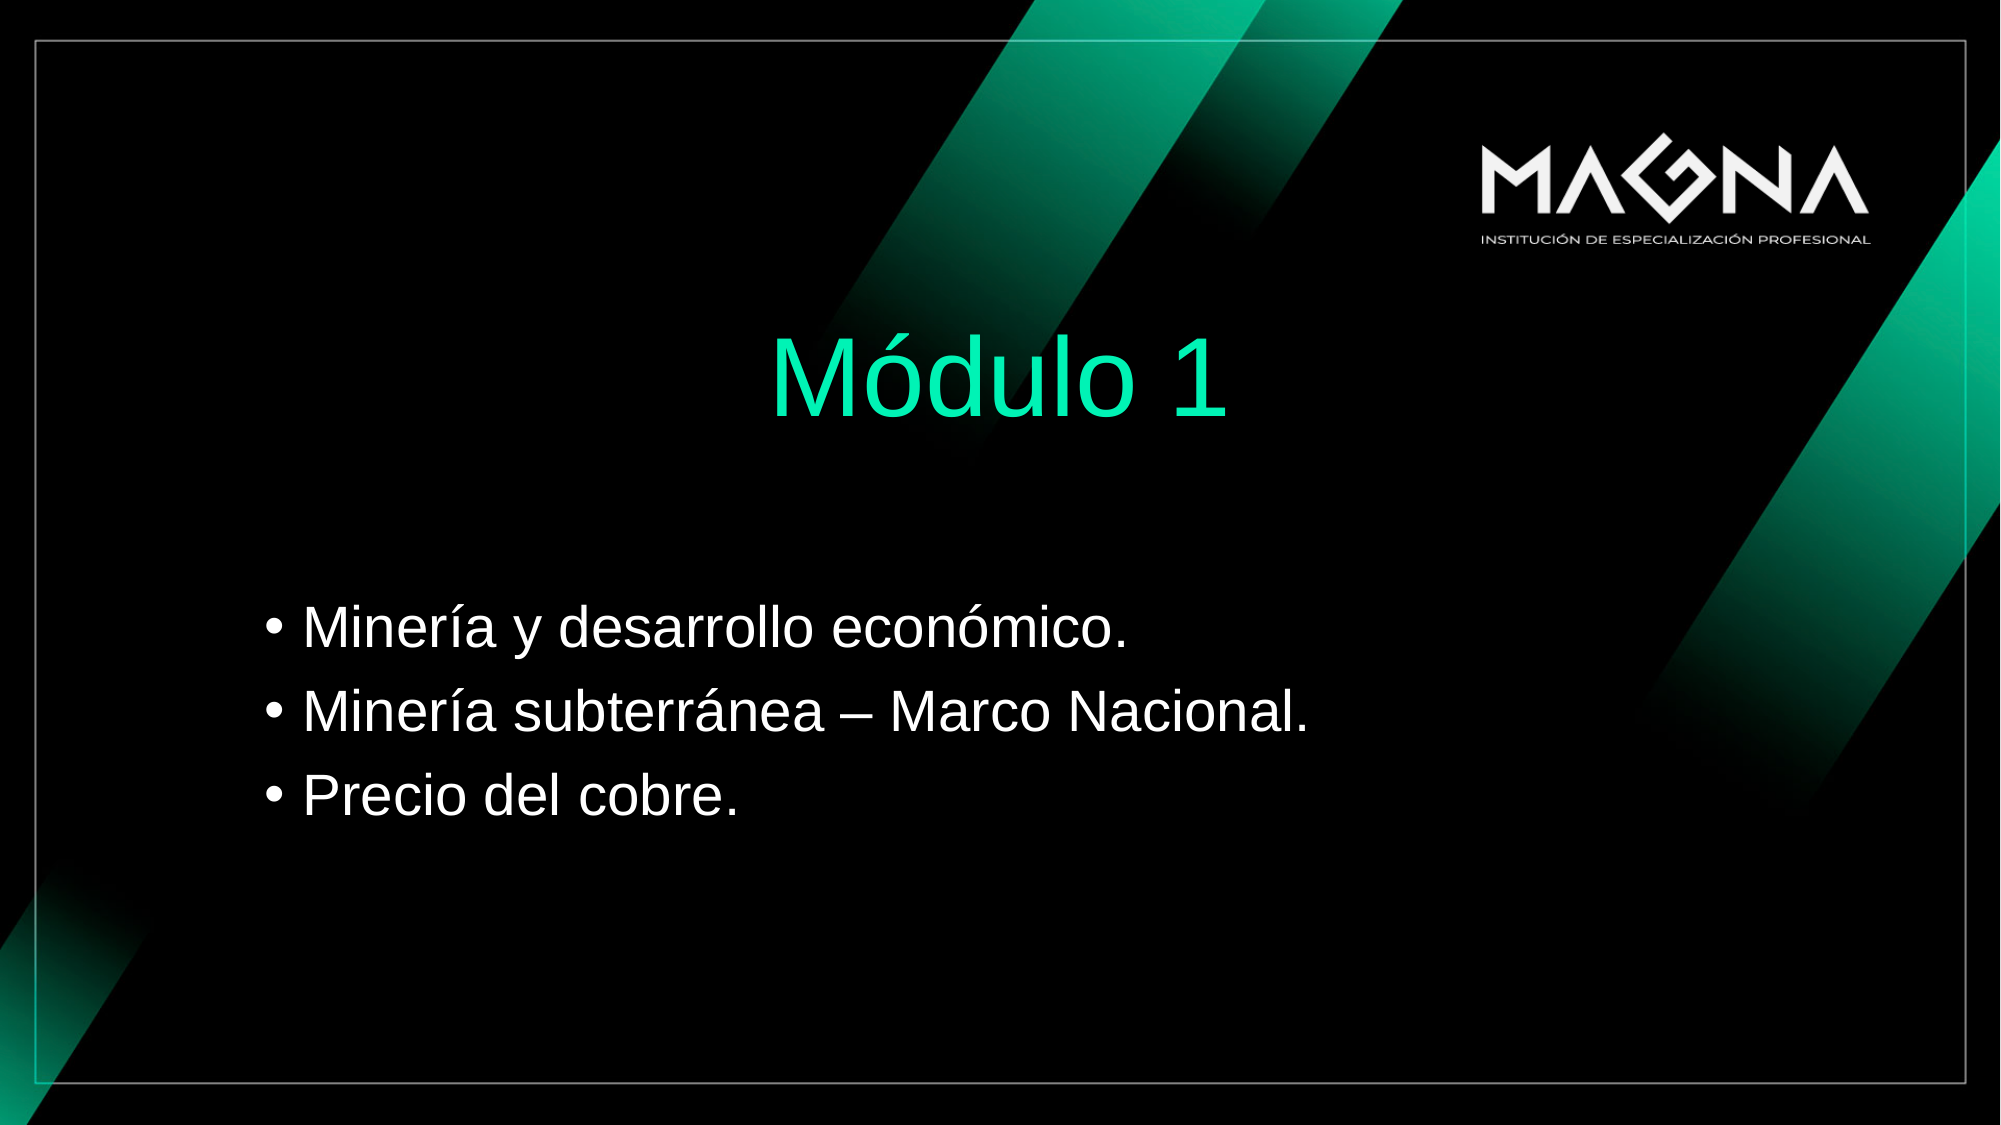

# Módulo 1
Minería y desarrollo económico.
Minería subterránea – Marco Nacional.
Precio del cobre.